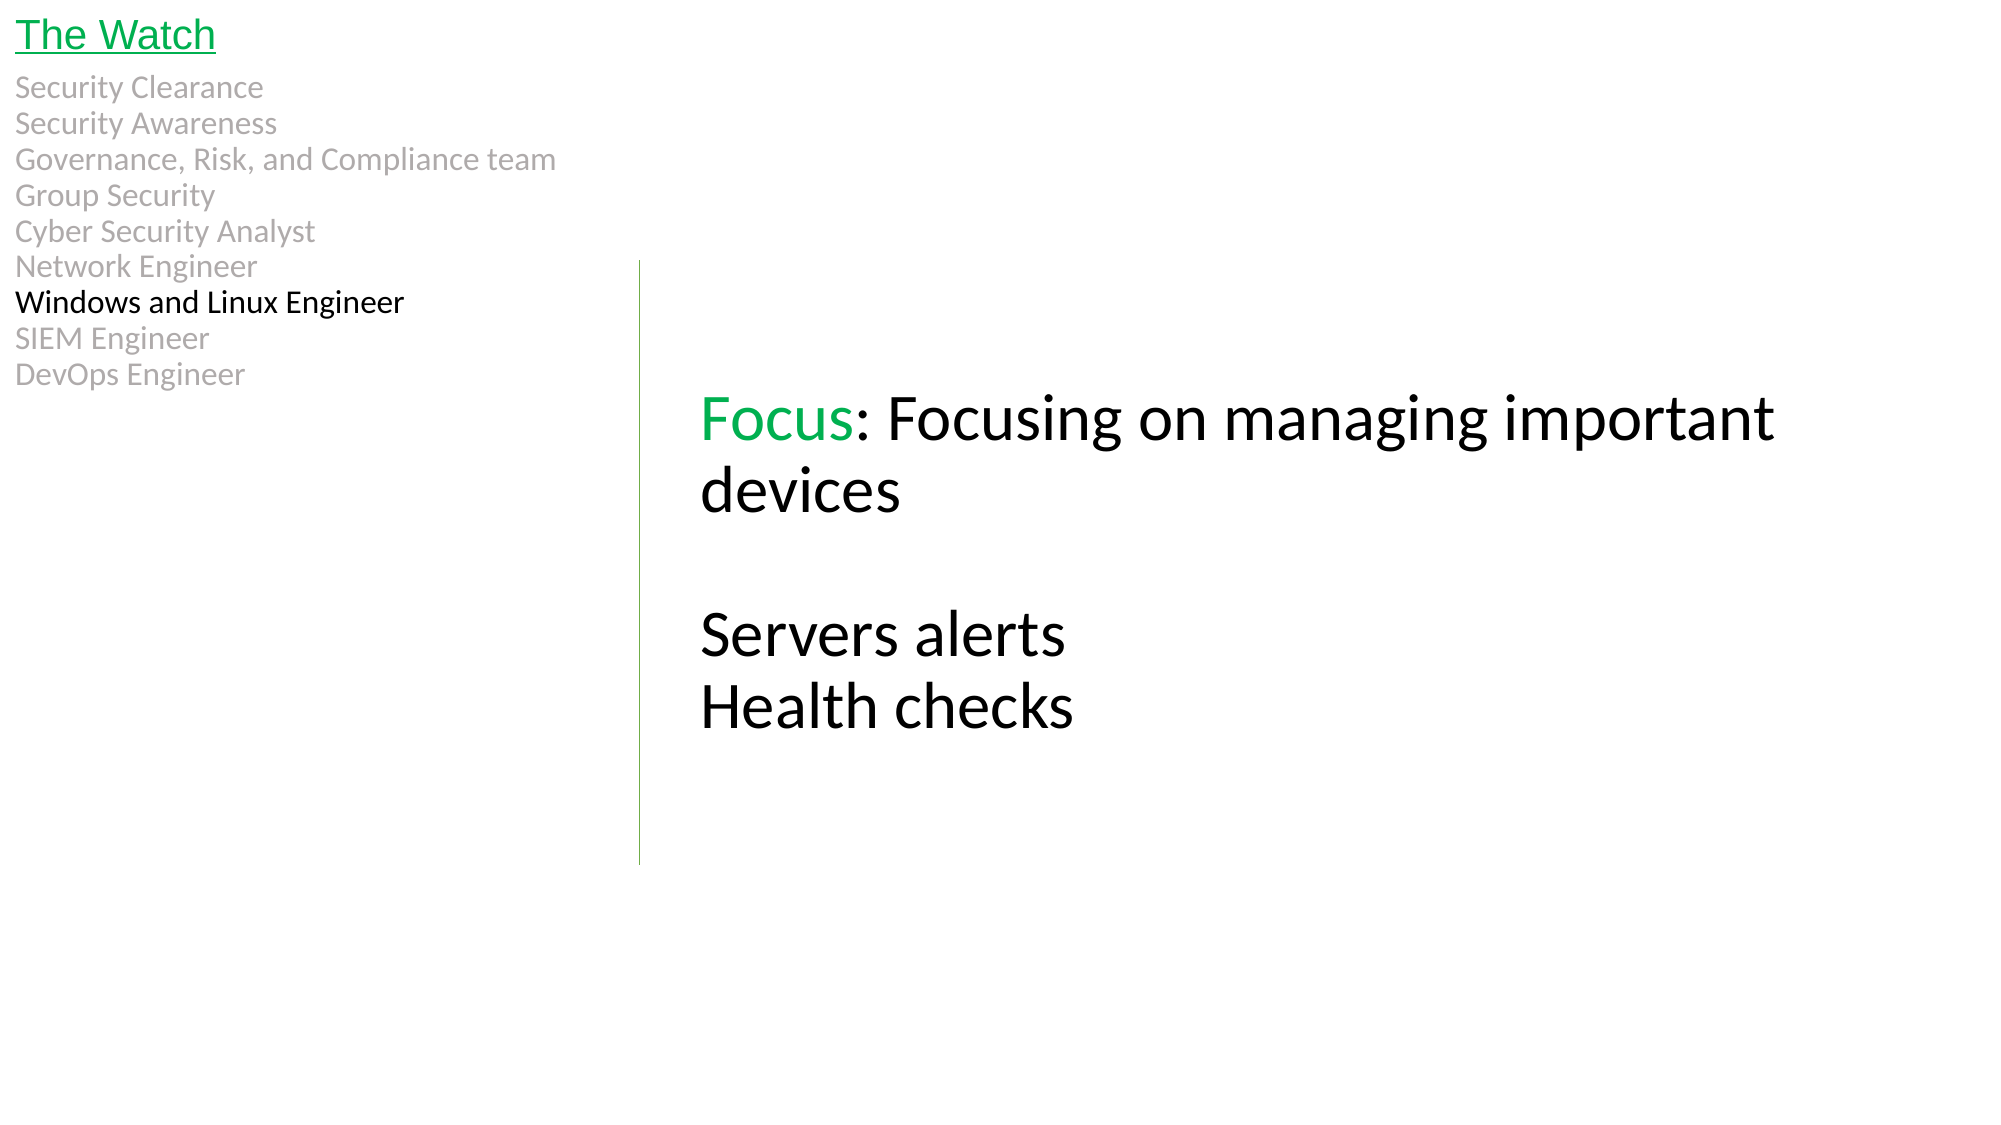

# Focus: Focusing on managing important devices Servers alerts Health checks
The Watch
Security Clearance
Security Awareness
Governance, Risk, and Compliance team
Group Security
Cyber Security Analyst
Network Engineer
Windows and Linux Engineer
SIEM Engineer
DevOps Engineer